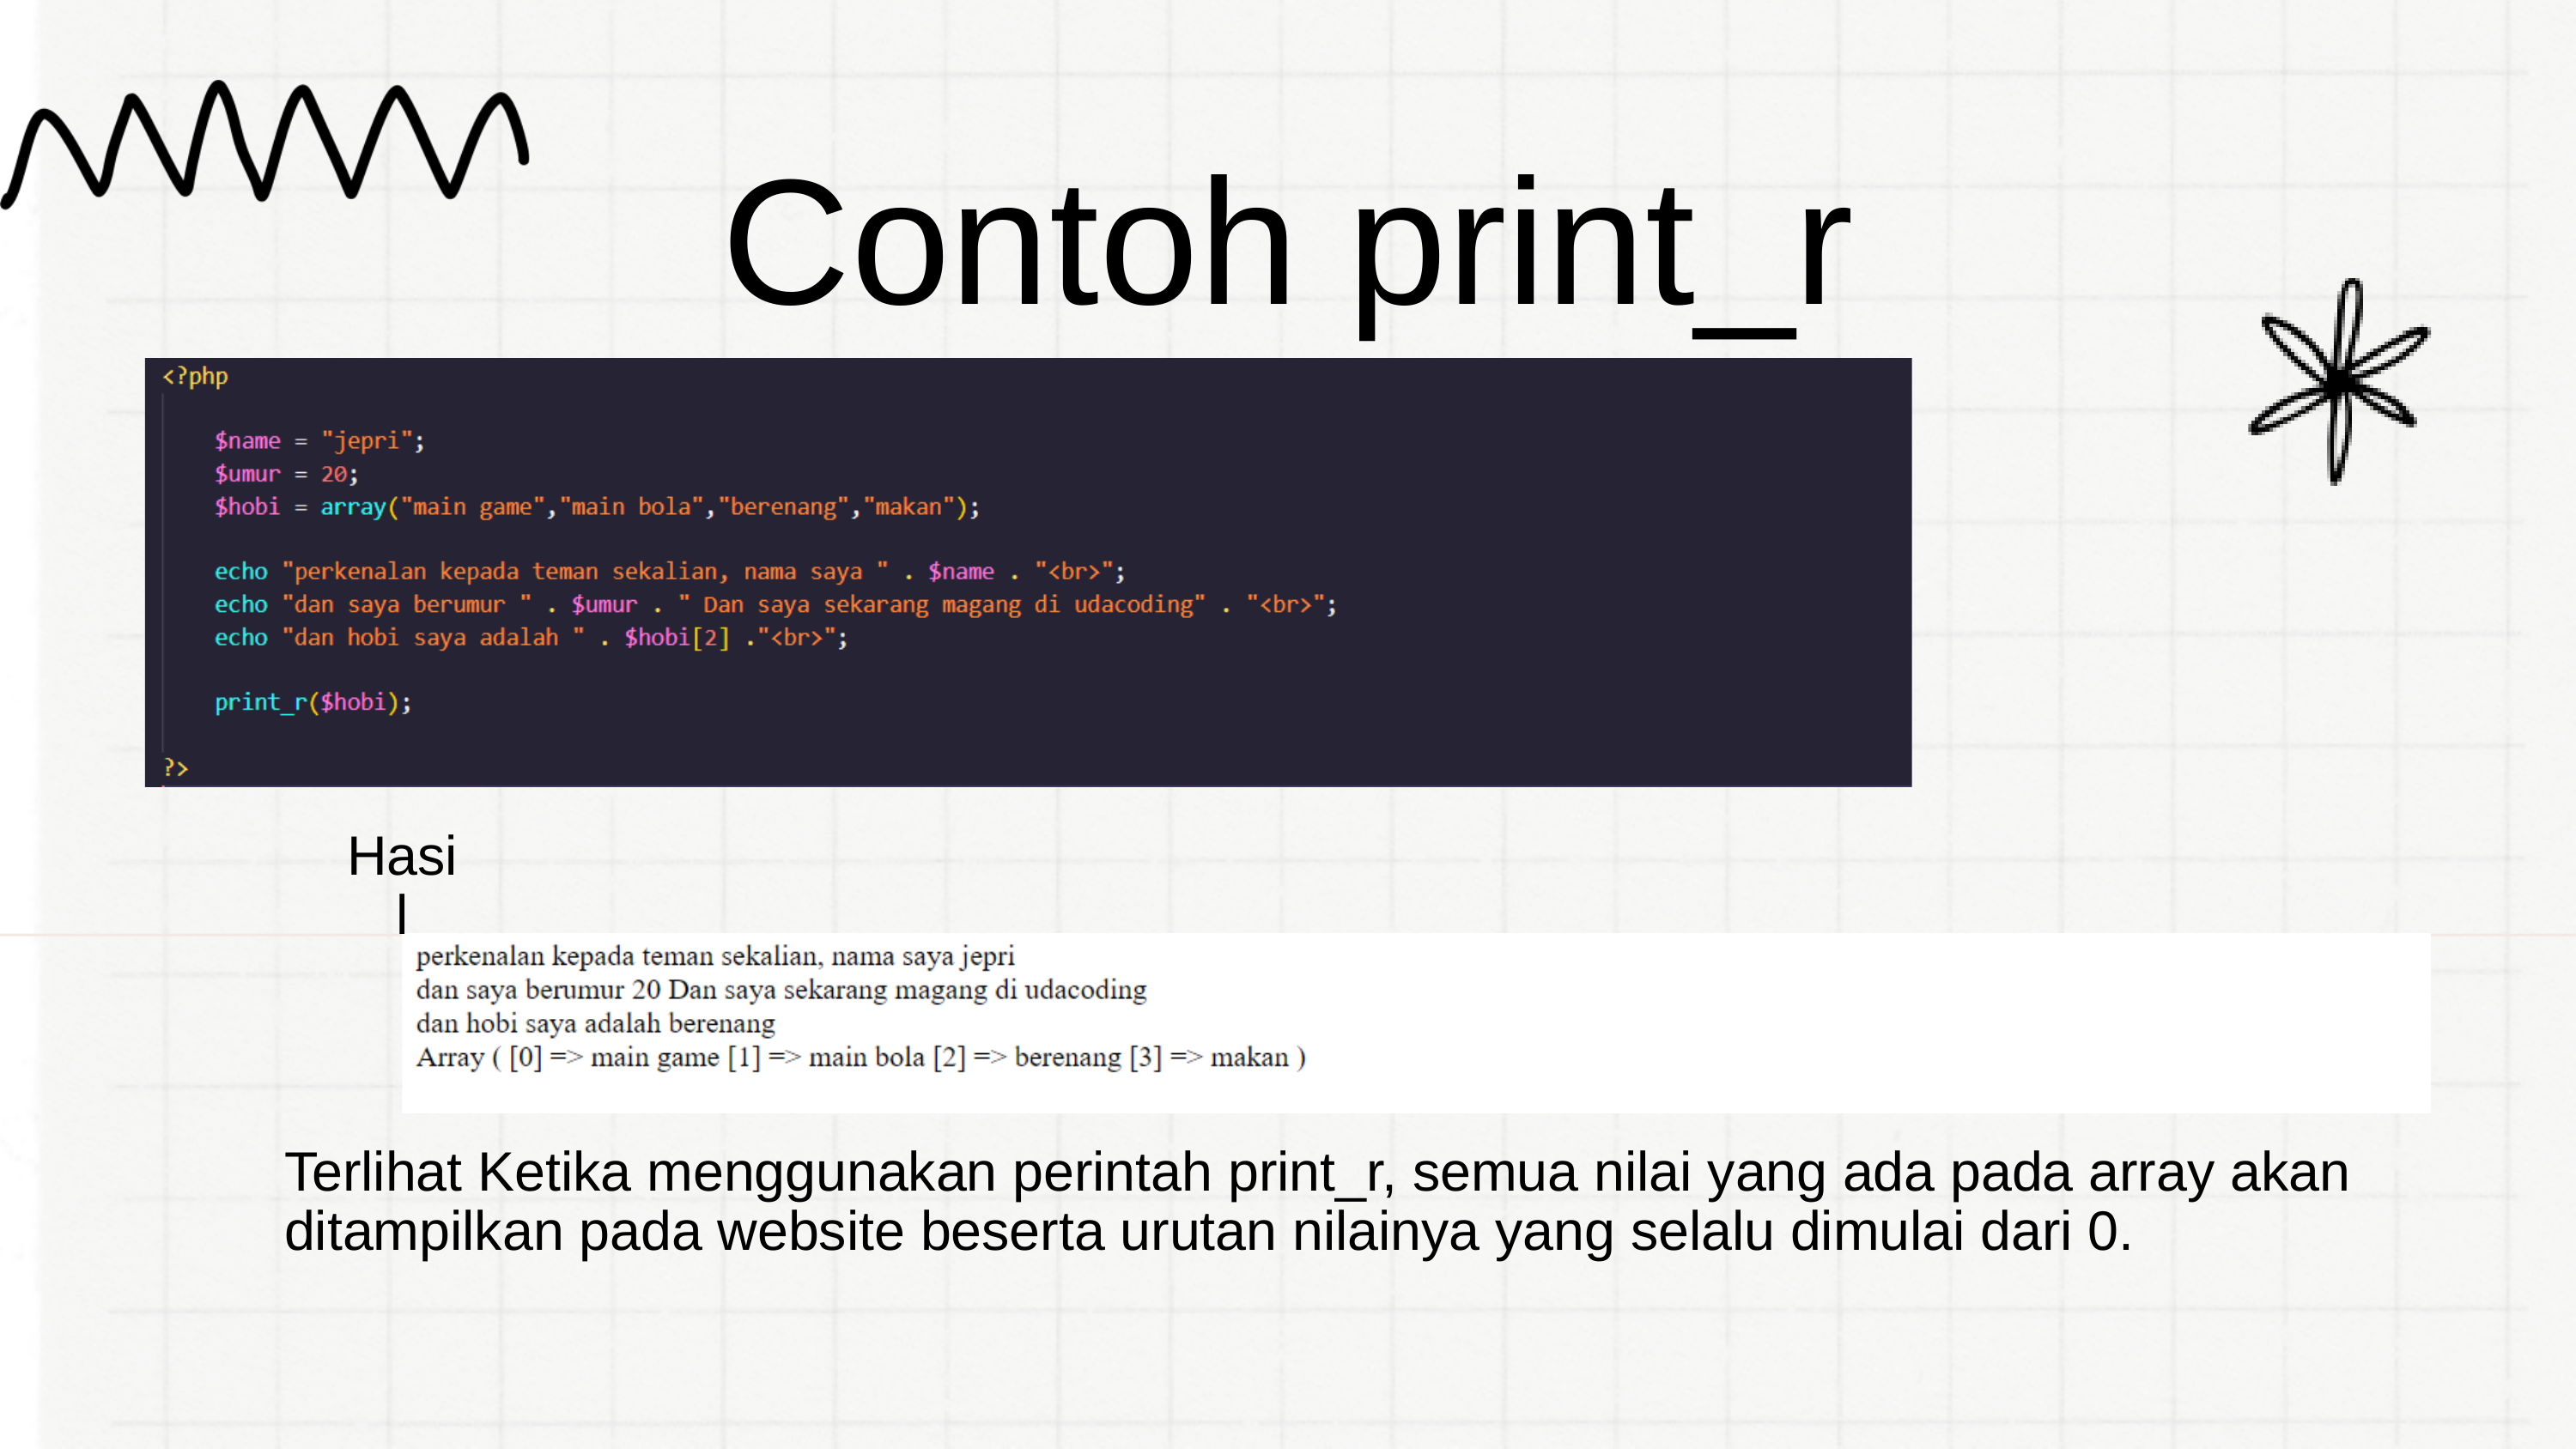

Contoh print_r

Hasil

Terlihat Ketika menggunakan perintah print_r, semua nilai yang ada pada array akan ditampilkan pada website beserta urutan nilainya yang selalu dimulai dari 0.